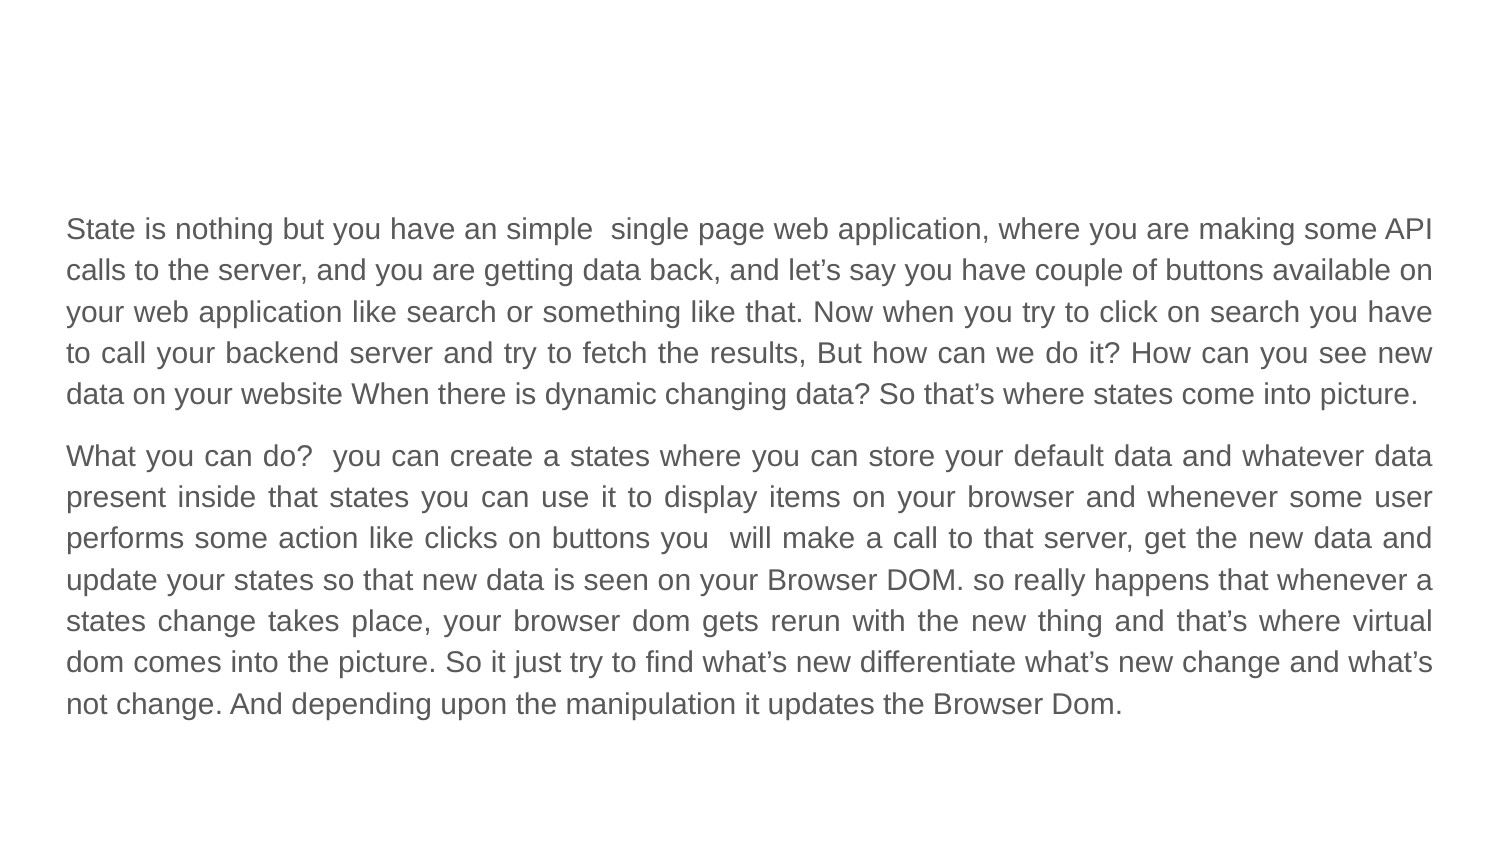

#
State is nothing but you have an simple  single page web application, where you are making some API calls to the server, and you are getting data back, and let’s say you have couple of buttons available on your web application like search or something like that. Now when you try to click on search you have to call your backend server and try to fetch the results, But how can we do it? How can you see new data on your website When there is dynamic changing data? So that’s where states come into picture.
What you can do?  you can create a states where you can store your default data and whatever data present inside that states you can use it to display items on your browser and whenever some user performs some action like clicks on buttons you  will make a call to that server, get the new data and update your states so that new data is seen on your Browser DOM. so really happens that whenever a states change takes place, your browser dom gets rerun with the new thing and that’s where virtual dom comes into the picture. So it just try to find what’s new differentiate what’s new change and what’s not change. And depending upon the manipulation it updates the Browser Dom.